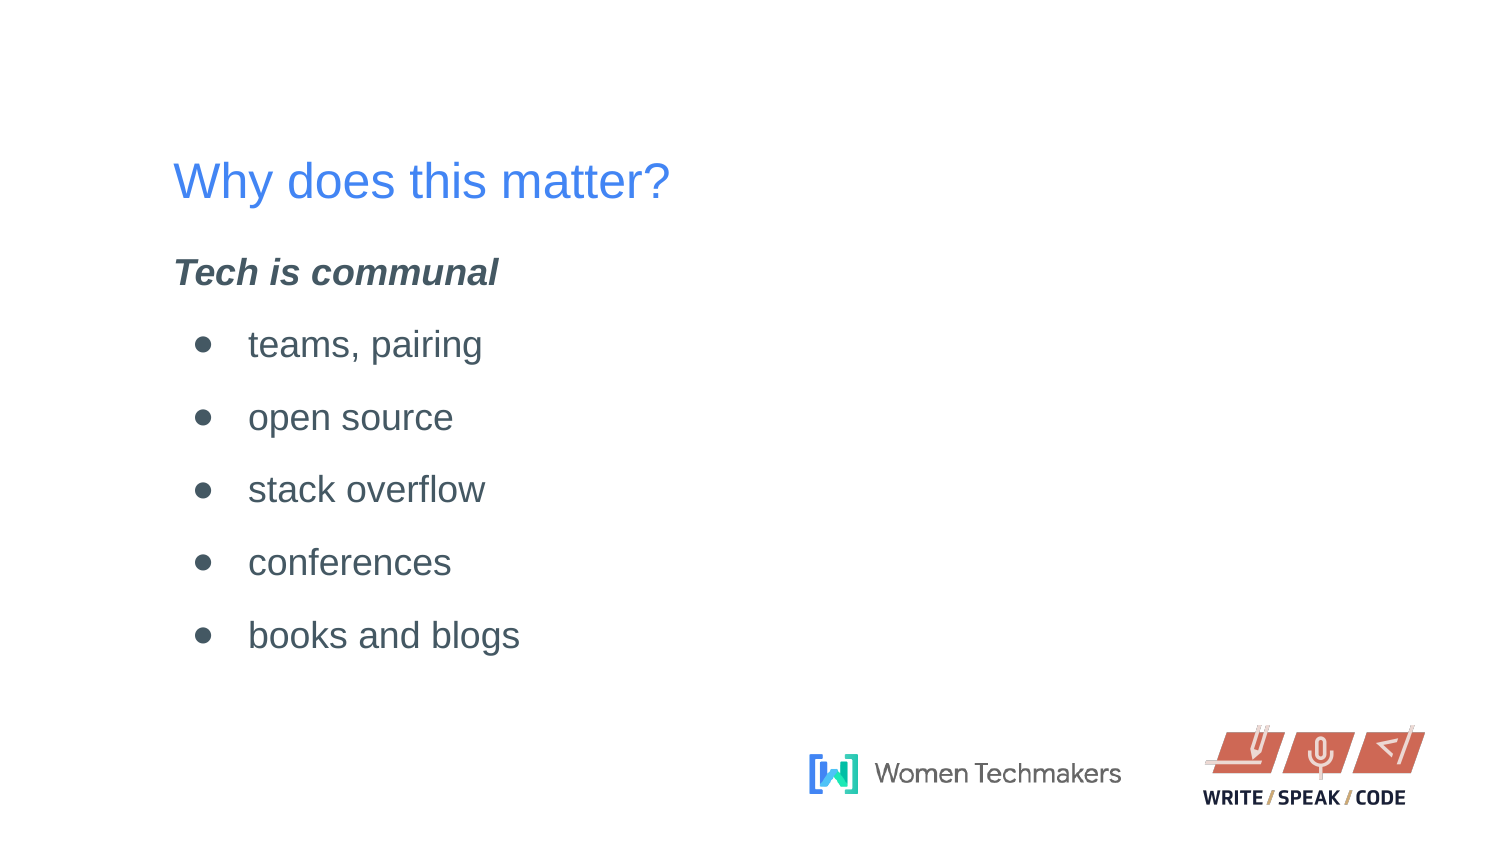

Why does this matter?
Tech is communal
teams, pairing
open source
stack overflow
conferences
books and blogs